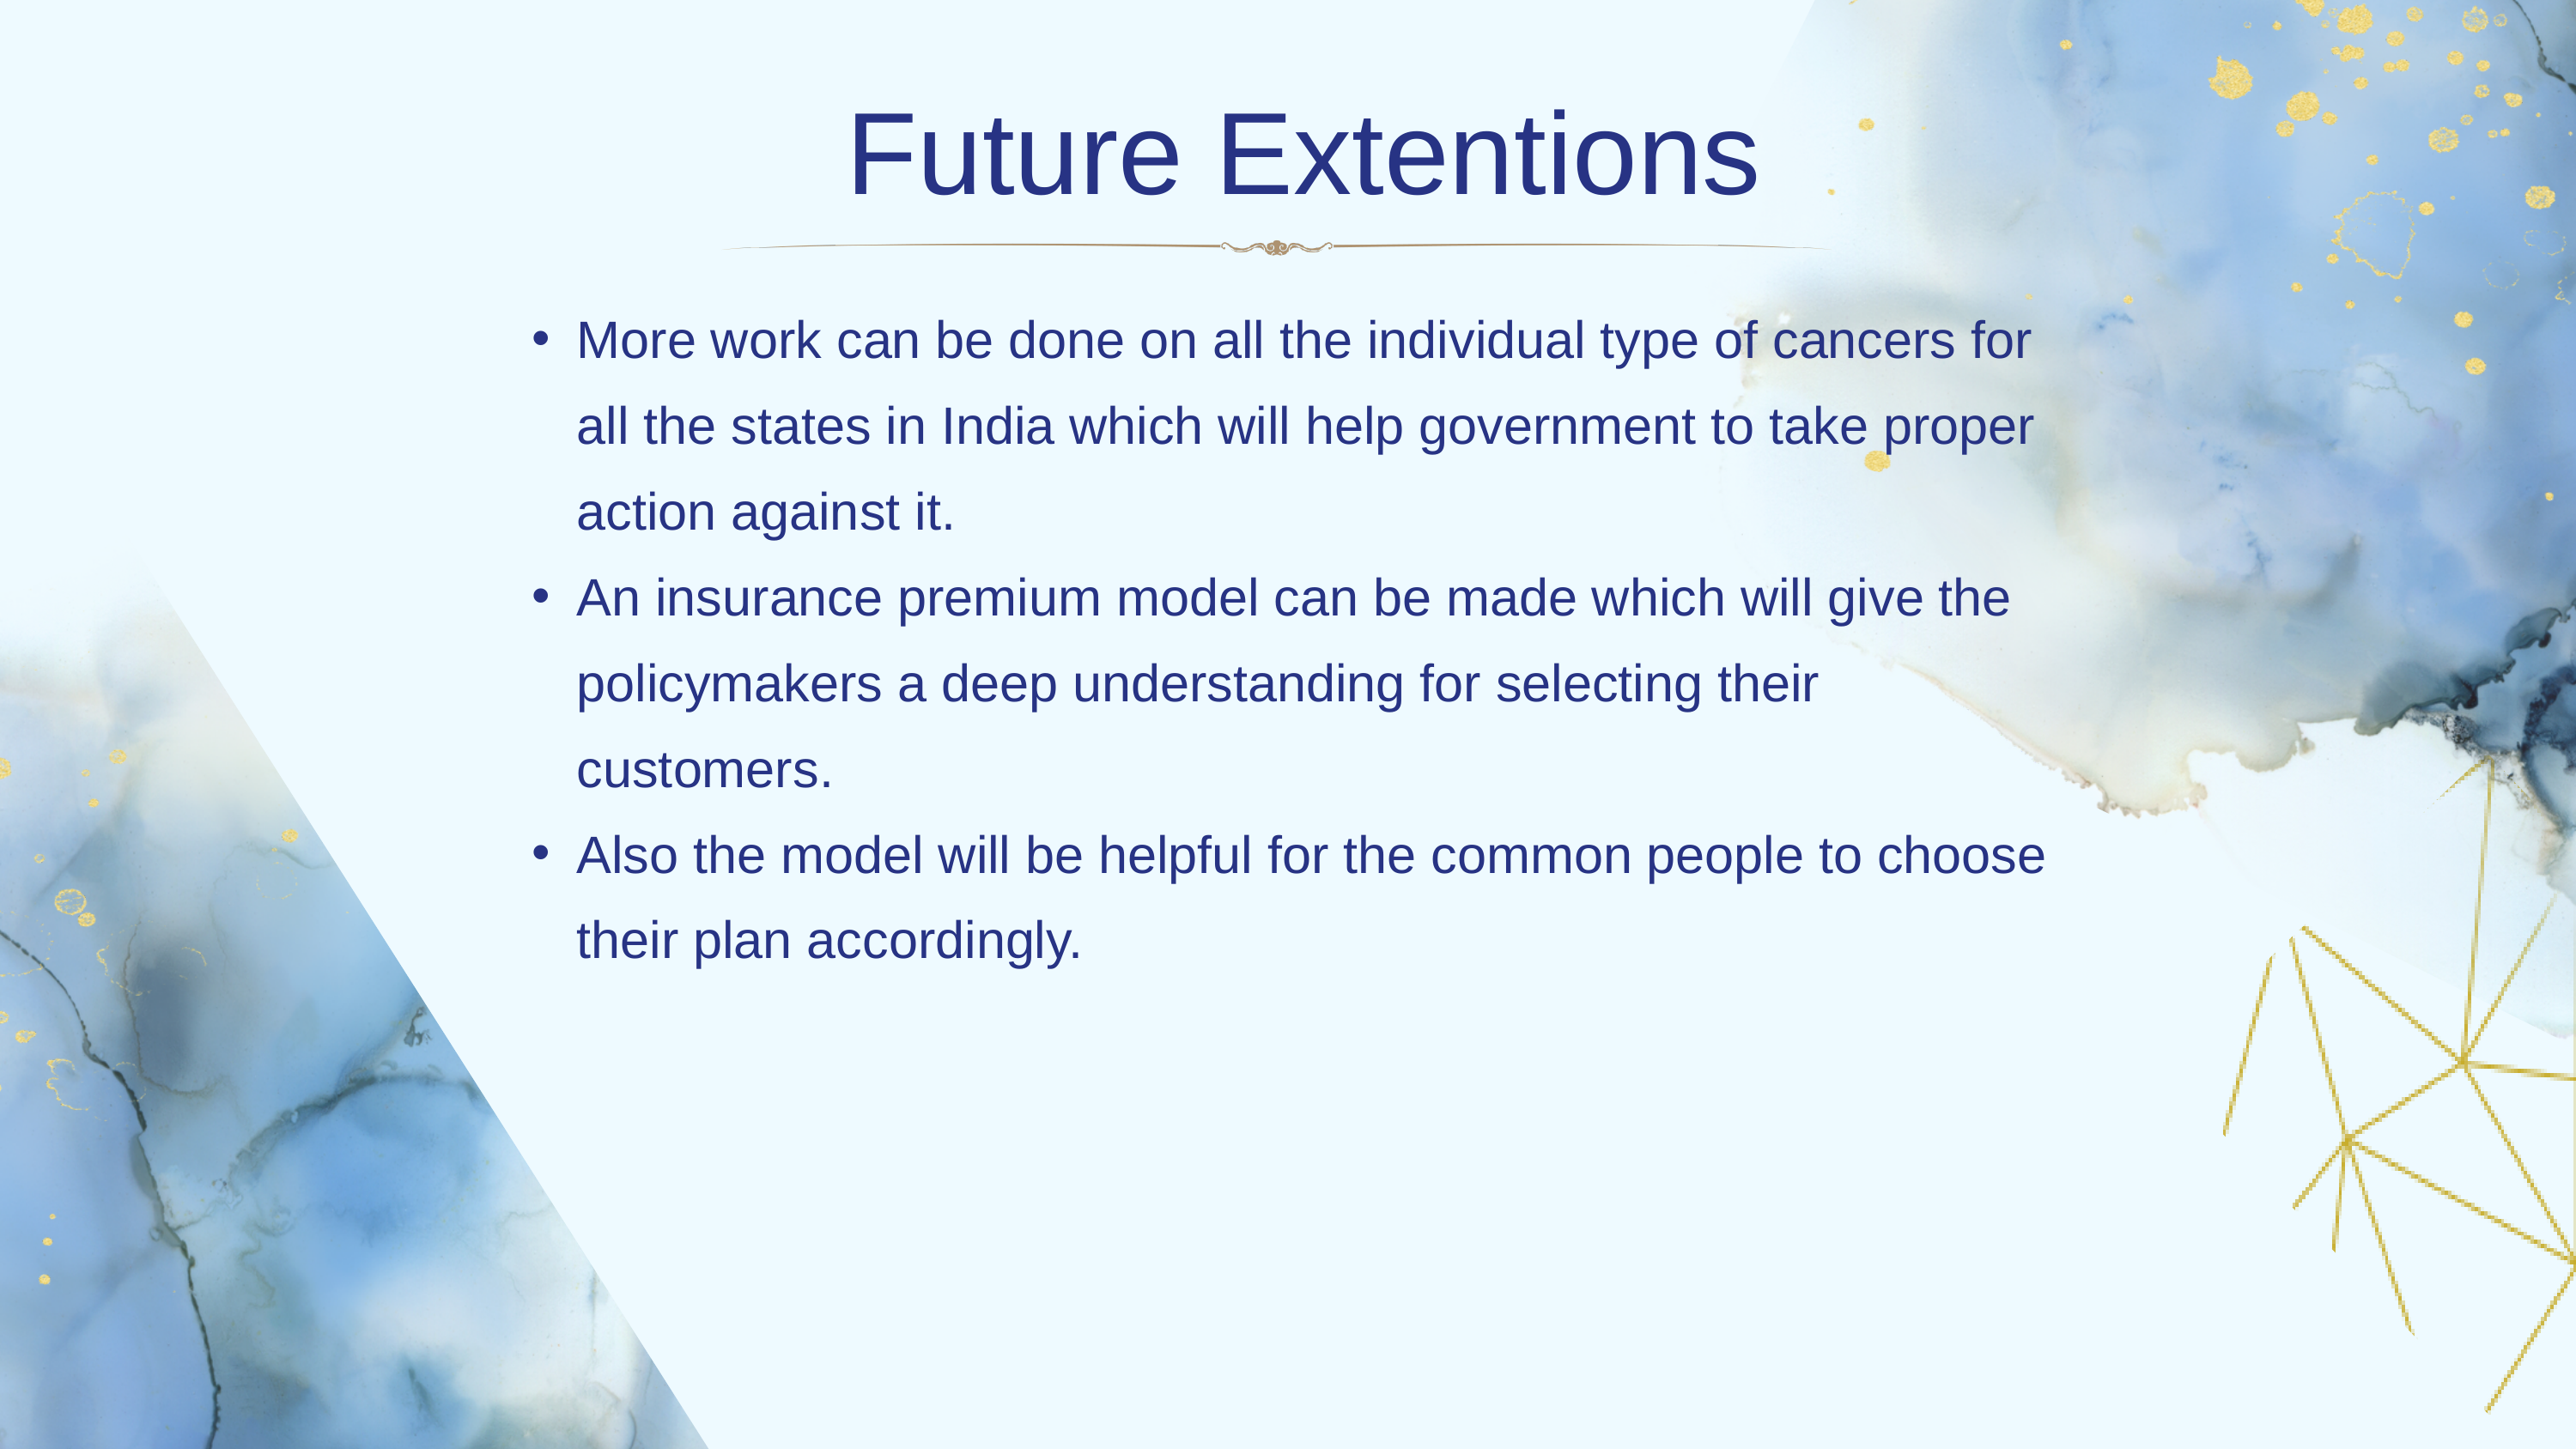

Future Extentions

More work can be done on all the individual type of cancers for all the states in India which will help government to take proper action against it.
An insurance premium model can be made which will give the policymakers a deep understanding for selecting their customers.
Also the model will be helpful for the common people to choose their plan accordingly.